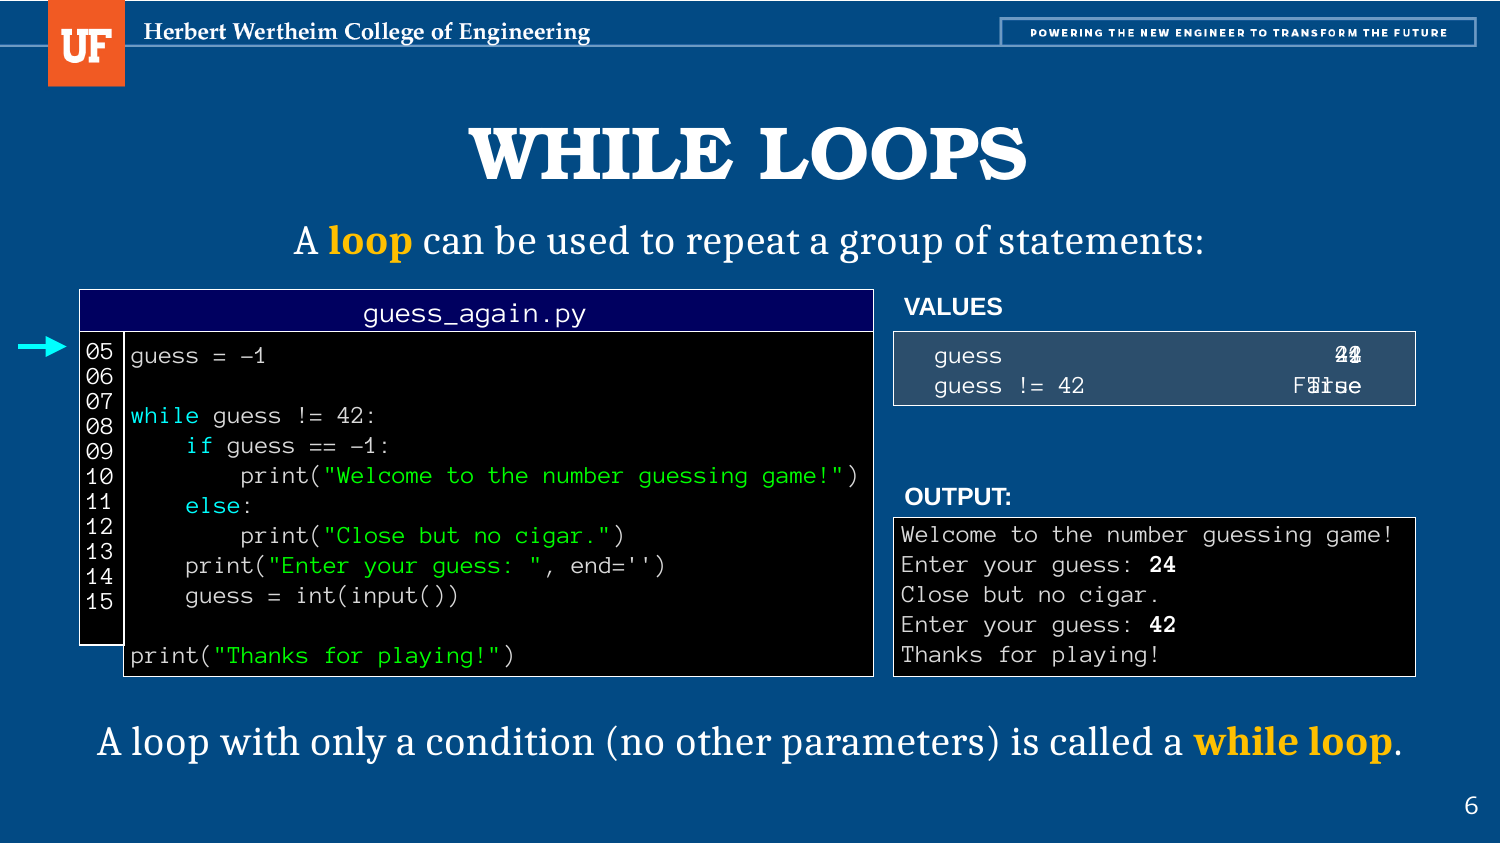

# While Loops
A loop can be used to repeat a group of statements:

VALUES
guess_again.py
24
42
-1
guess = -1

while guess != 42:
    if guess == -1:
        print("Welcome to the number guessing game!")
    else:
        print("Close but no cigar.")
    print("Enter your guess: ", end='')
    guess = int(input())

print("Thanks for playing!")
  guess
  guess != 42
| 05 06 07 08 09 10 11 12 13 14 15 |
| --- |
False
True
OUTPUT:
Welcome to the number guessing game!
Enter your guess:
Close but no cigar.
Enter your guess:
Thanks for playing!
24
42
A loop with only a condition (no other parameters) is called a while loop.
6